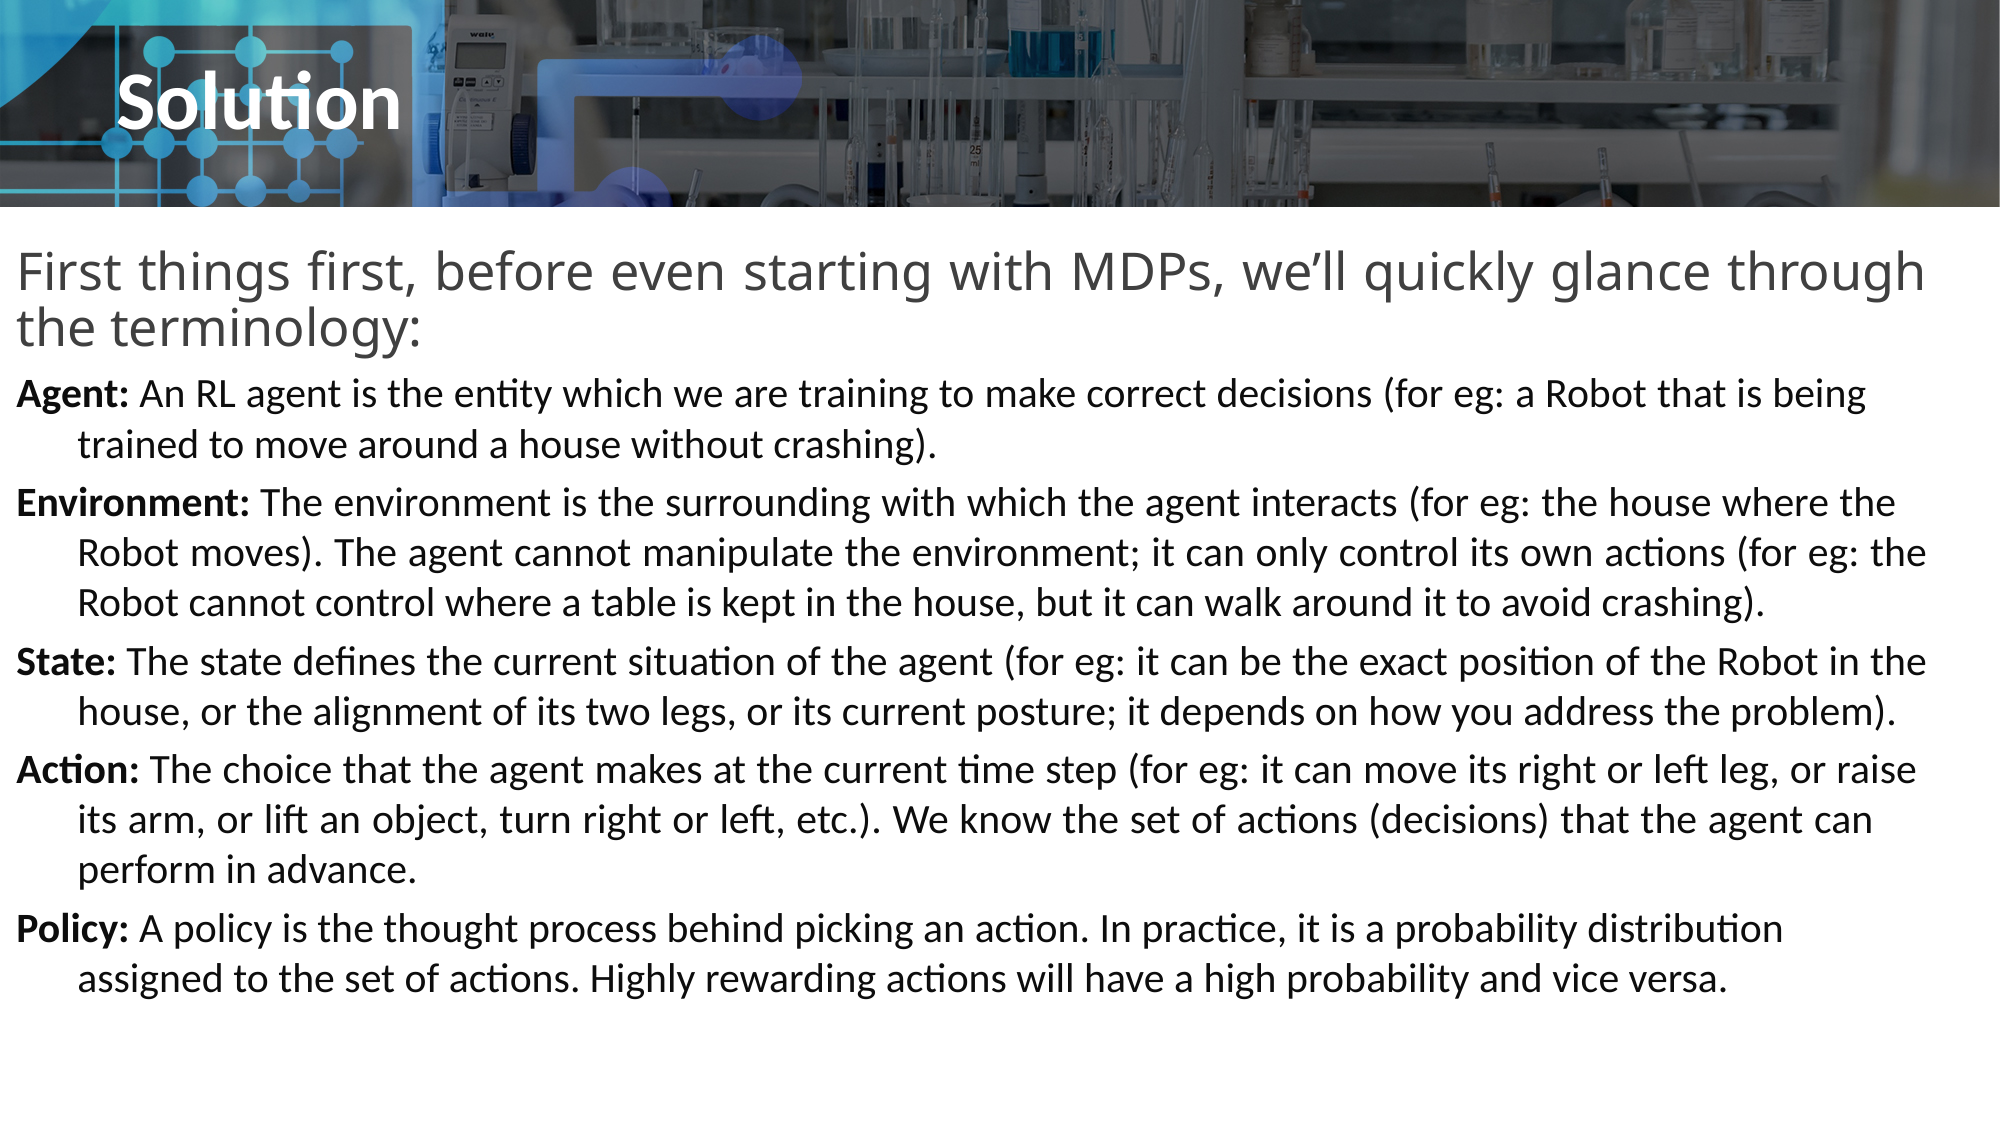

# Solution
First things first, before even starting with MDPs, we’ll quickly glance through the terminology:
Agent: An RL agent is the entity which we are training to make correct decisions (for eg: a Robot that is being       trained to move around a house without crashing).
Environment: The environment is the surrounding with which the agent interacts (for eg: the house where the    Robot moves). The agent cannot manipulate the environment; it can only control its own actions (for eg: the Robot cannot control where a table is kept in the house, but it can walk around it to avoid crashing).
State: The state defines the current situation of the agent (for eg: it can be the exact position of the Robot in the house, or the alignment of its two legs, or its current posture; it depends on how you address the problem).
Action: The choice that the agent makes at the current time step (for eg: it can move its right or left leg, or raise  its arm, or lift an object, turn right or left, etc.). We know the set of actions (decisions) that the agent can      perform in advance.
Policy: A policy is the thought process behind picking an action. In practice, it is a probability distribution                assigned to the set of actions. Highly rewarding actions will have a high probability and vice versa.